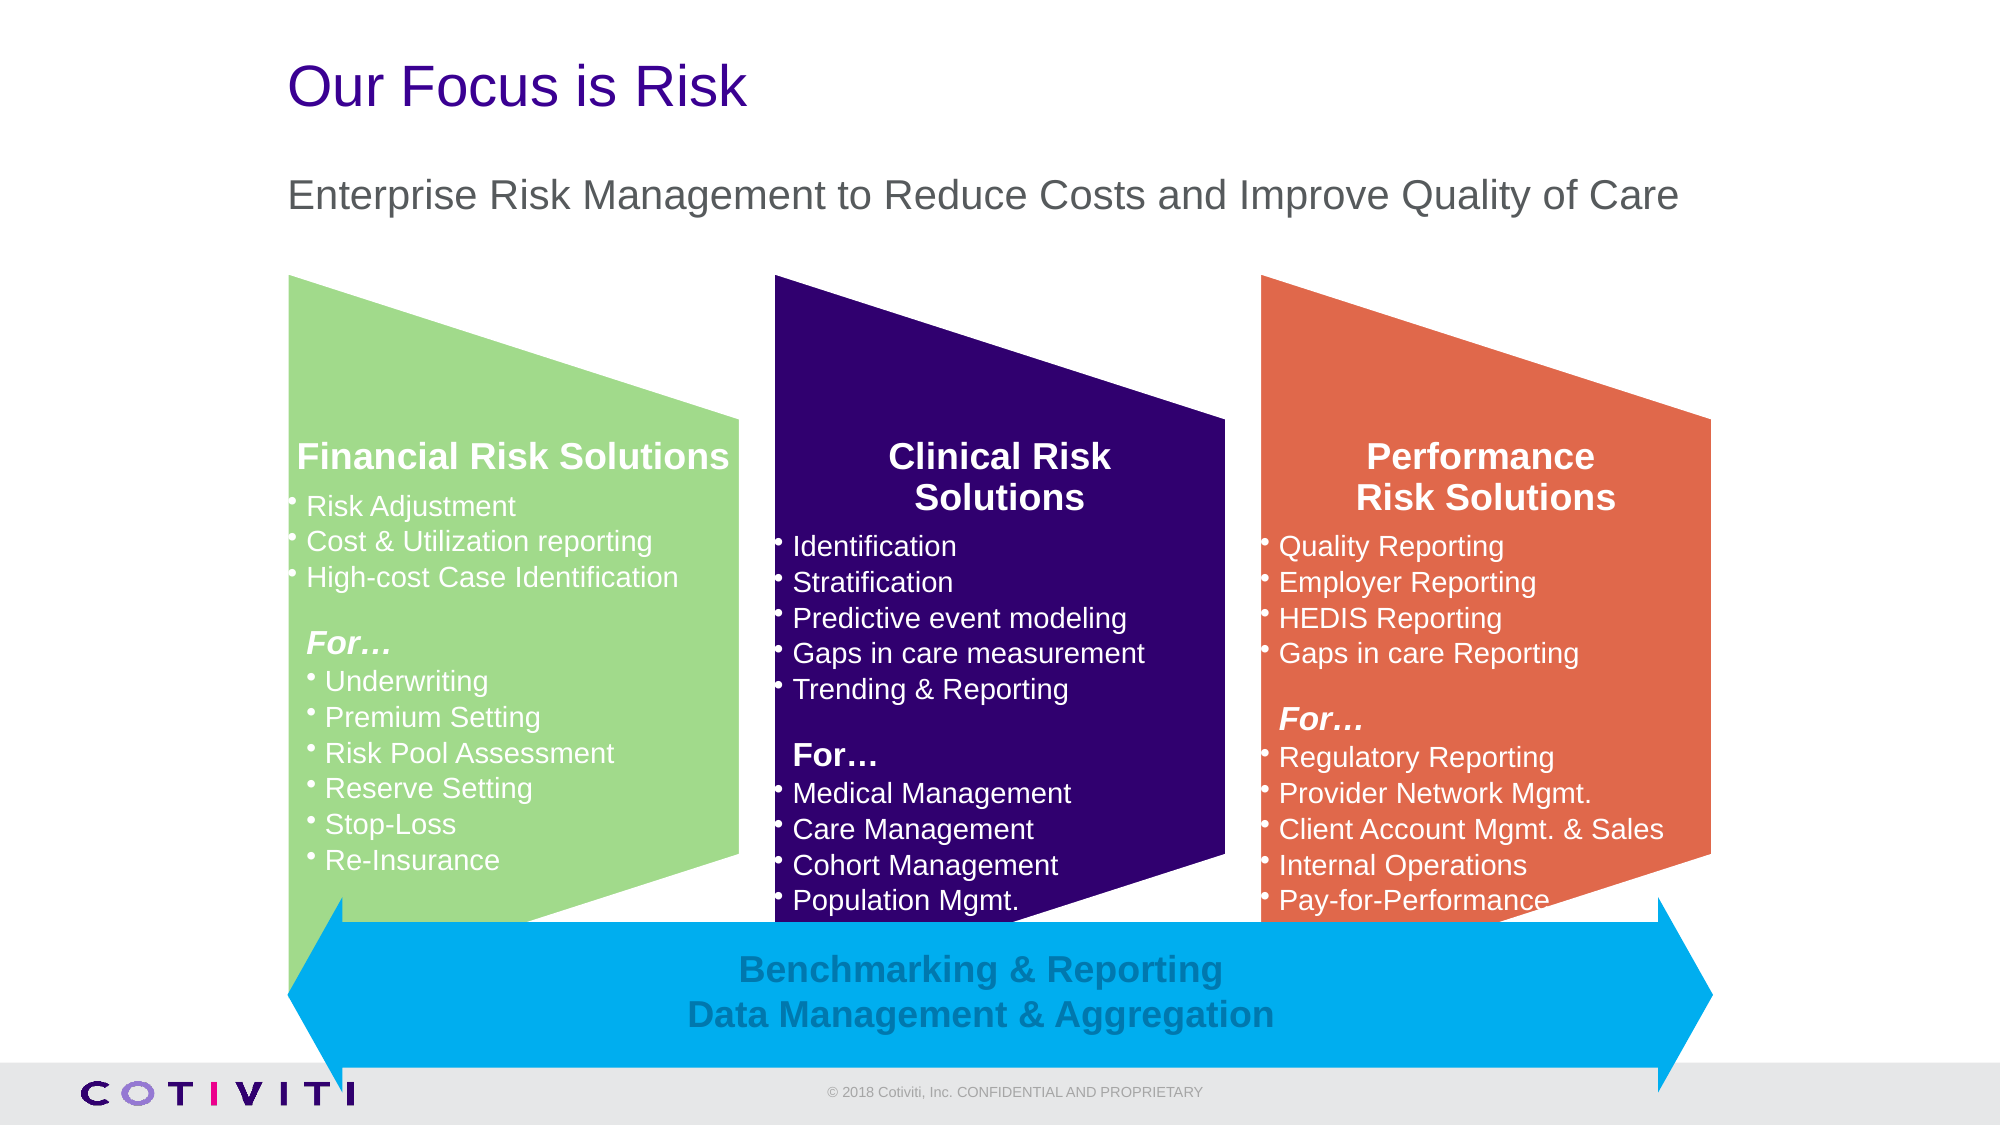

# Our Focus is Risk
Enterprise Risk Management to Reduce Costs and Improve Quality of Care
Financial Risk Solutions
Risk Adjustment
Cost & Utilization reporting
High-cost Case Identification
For…
Underwriting
Premium Setting
Risk Pool Assessment
Reserve Setting
Stop-Loss
Re-Insurance
Clinical Risk
Solutions
Identification
Stratification
Predictive event modeling
Gaps in care measurement
Trending & Reporting
For…
Medical Management
Care Management
Cohort Management
Population Mgmt.
Performance
Risk Solutions
Quality Reporting
Employer Reporting
HEDIS Reporting
Gaps in care Reporting
For…
Regulatory Reporting
Provider Network Mgmt.
Client Account Mgmt. & Sales
Internal Operations
Pay-for-Performance

Benchmarking & Reporting
Data Management & Aggregation
11/19/2021
70